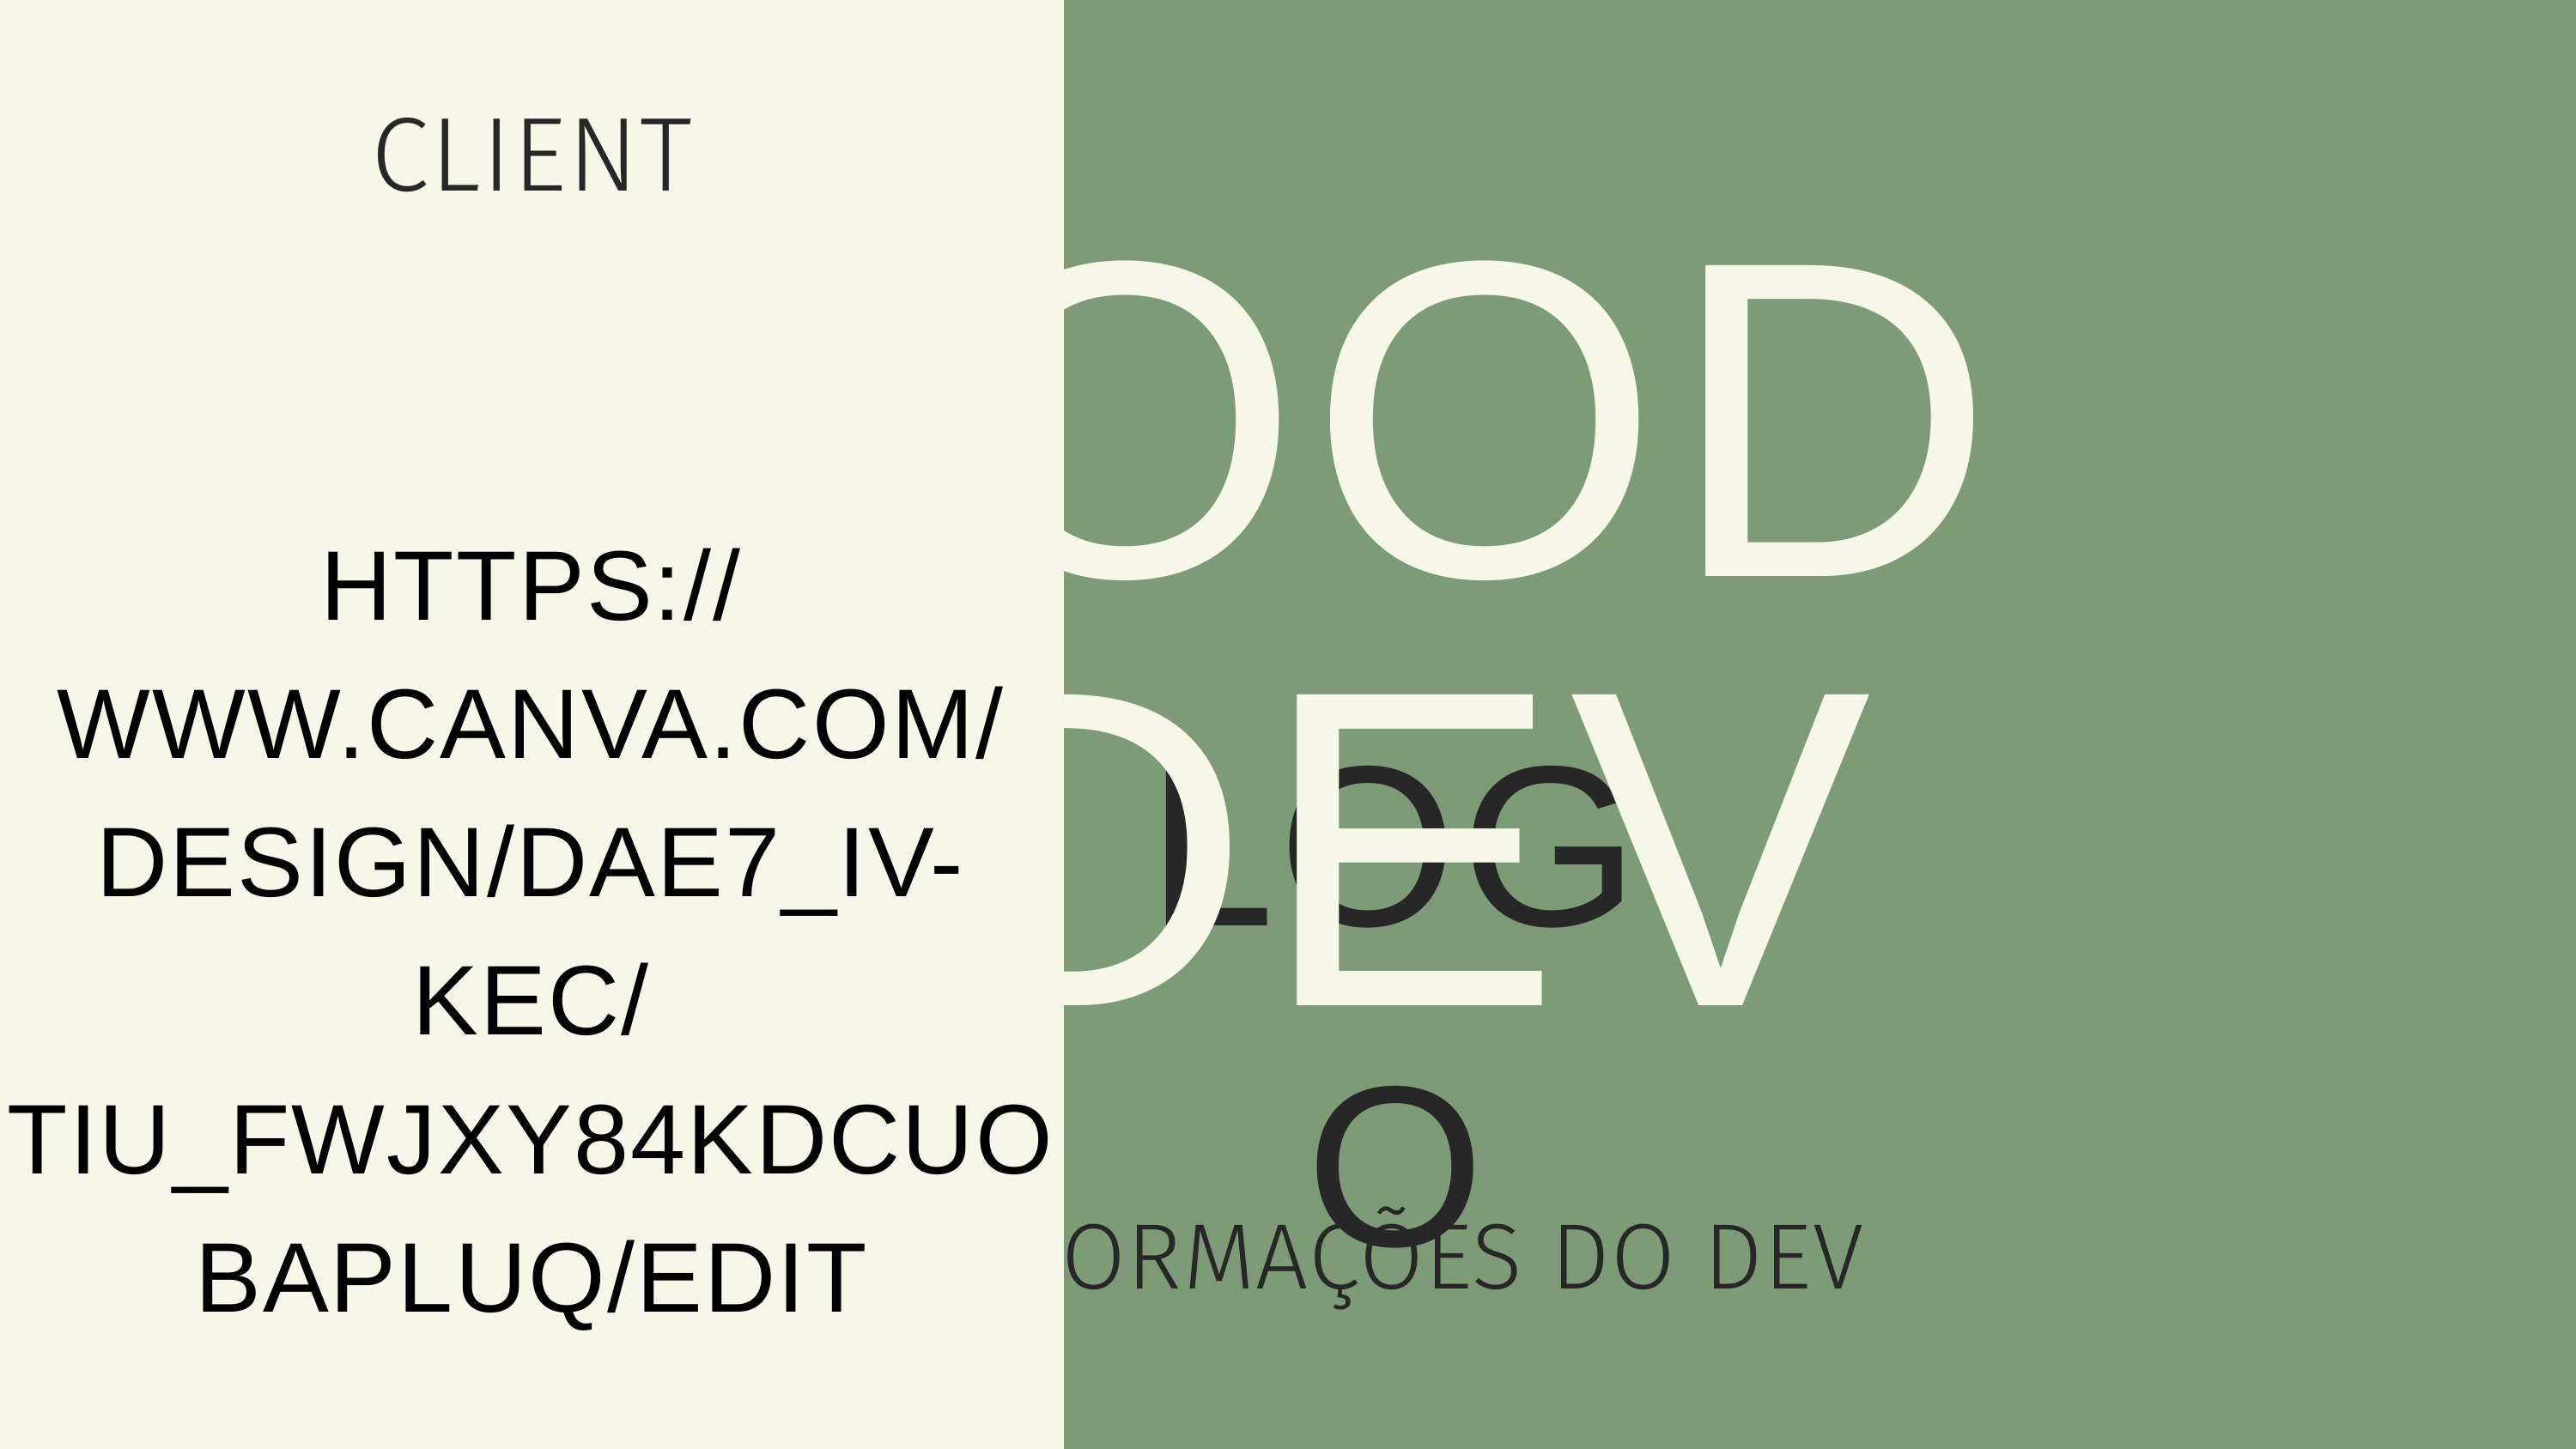

CLIENT
FOOD_DEV
LOGO
HTTPS://WWW.CANVA.COM/DESIGN/DAE7_IV-KEC/TIU_FWJXY84KDCUOBAPLUQ/EDIT
INFORMAÇÕES DO DEV